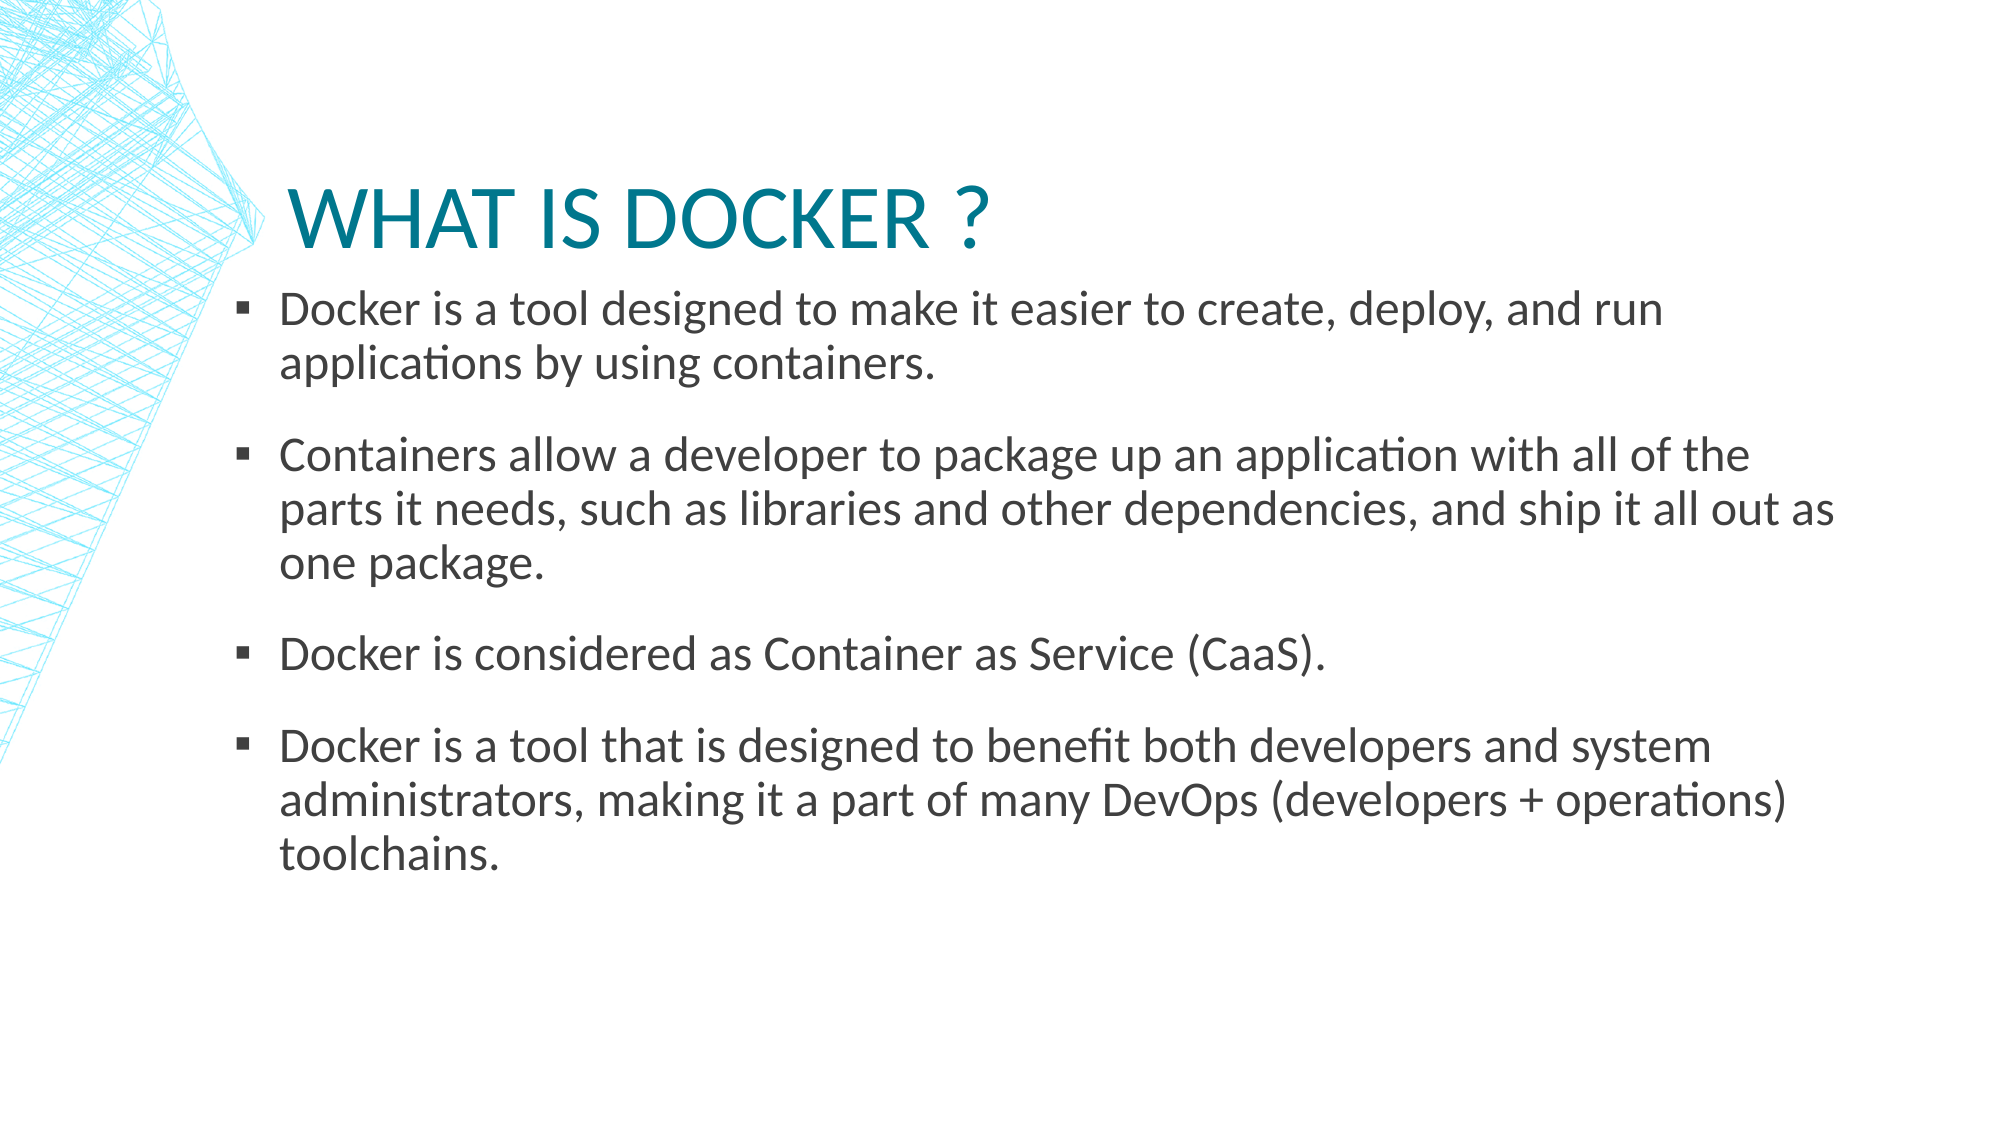

# What is Docker ?
Docker is a tool designed to make it easier to create, deploy, and run applications by using containers.
Containers allow a developer to package up an application with all of the parts it needs, such as libraries and other dependencies, and ship it all out as one package.
Docker is considered as Container as Service (CaaS).
Docker is a tool that is designed to benefit both developers and system administrators, making it a part of many DevOps (developers + operations) toolchains.